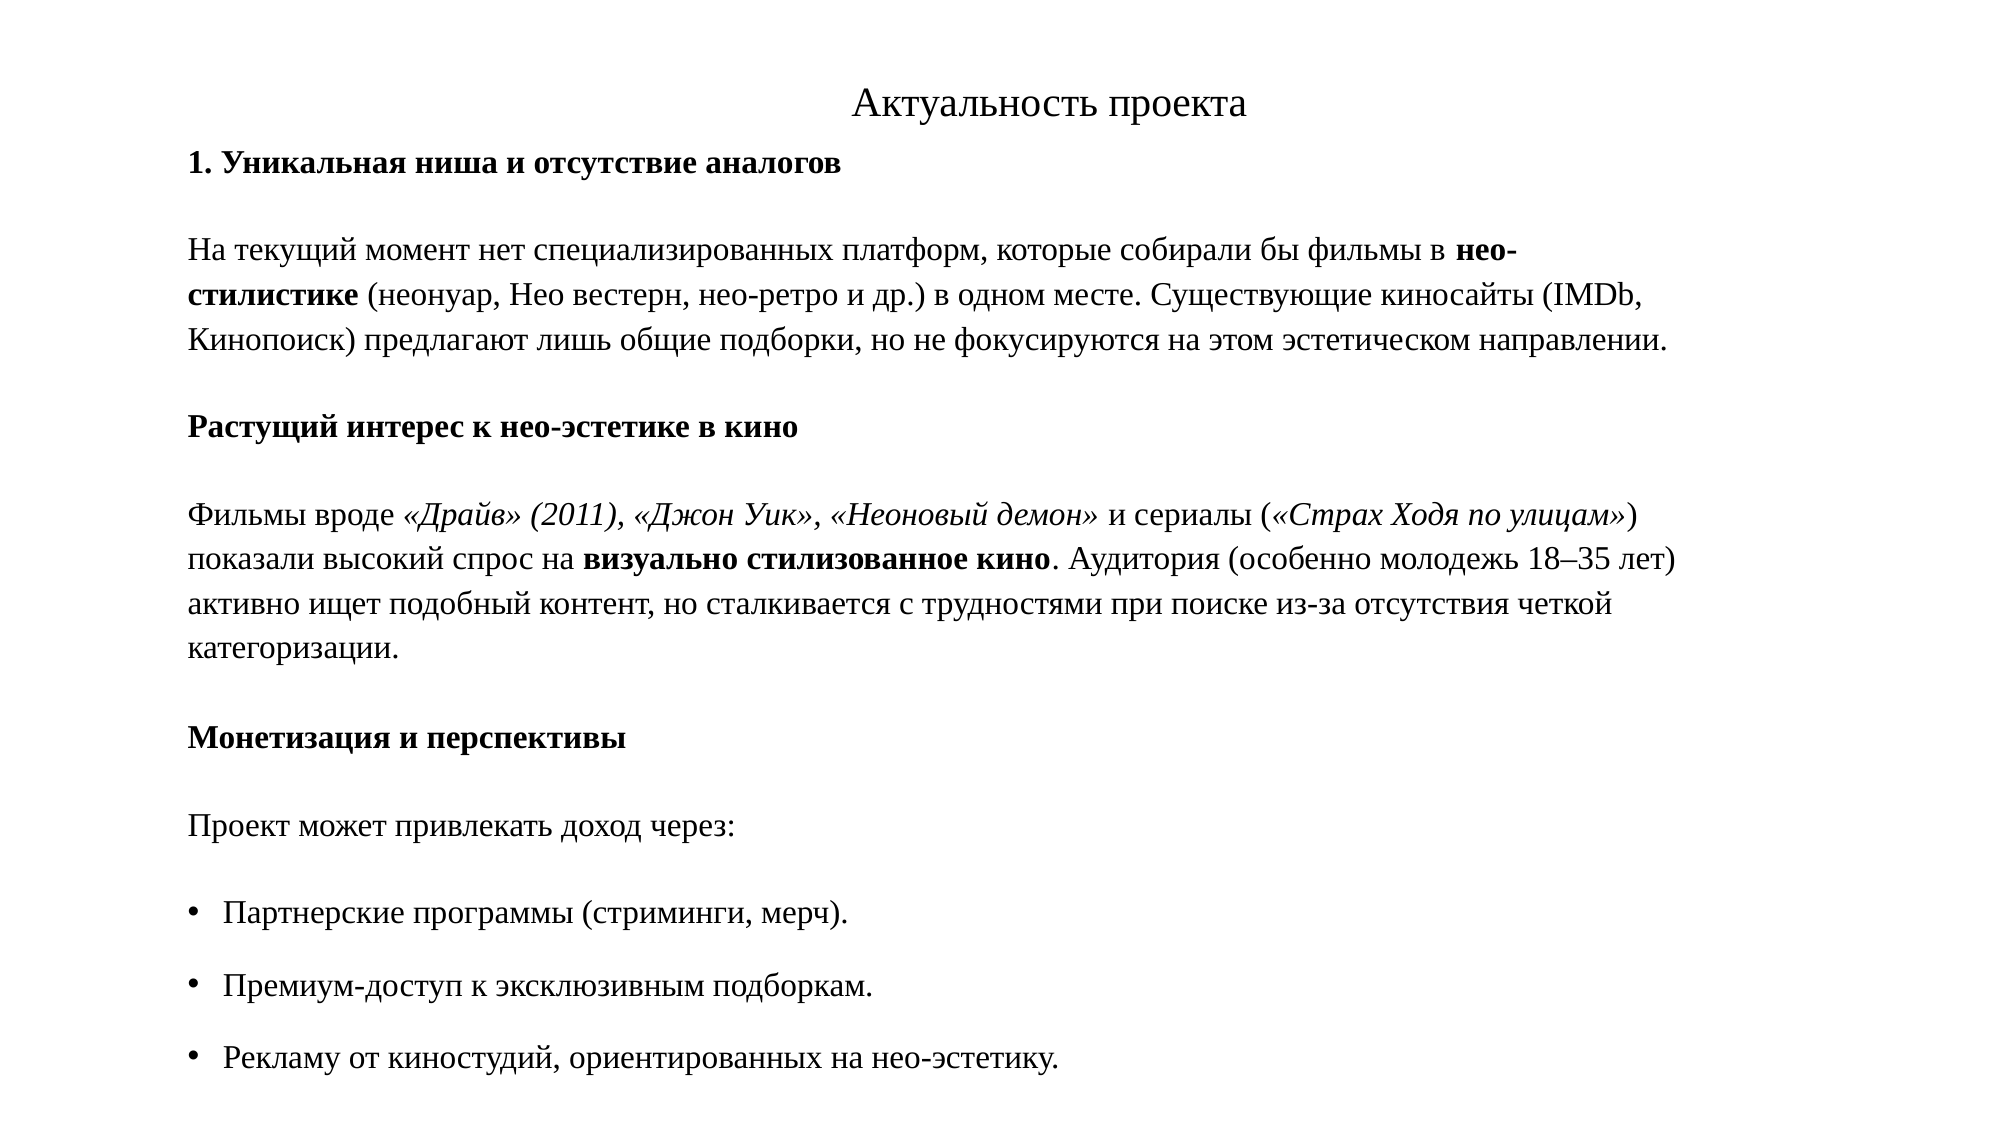

# Актуальность проекта
1. Уникальная ниша и отсутствие аналогов
На текущий момент нет специализированных платформ, которые собирали бы фильмы в нео-стилистике (неонуар, Нео вестерн, нео-ретро и др.) в одном месте. Существующие киносайты (IMDb, Кинопоиск) предлагают лишь общие подборки, но не фокусируются на этом эстетическом направлении.
Растущий интерес к нео-эстетике в кино
Фильмы вроде «Драйв» (2011), «Джон Уик», «Неоновый демон» и сериалы («Страх Ходя по улицам») показали высокий спрос на визуально стилизованное кино. Аудитория (особенно молодежь 18–35 лет) активно ищет подобный контент, но сталкивается с трудностями при поиске из-за отсутствия четкой категоризации.
Монетизация и перспективы
Проект может привлекать доход через:
Партнерские программы (стриминги, мерч).
Премиум-доступ к эксклюзивным подборкам.
Рекламу от киностудий, ориентированных на нео-эстетику.